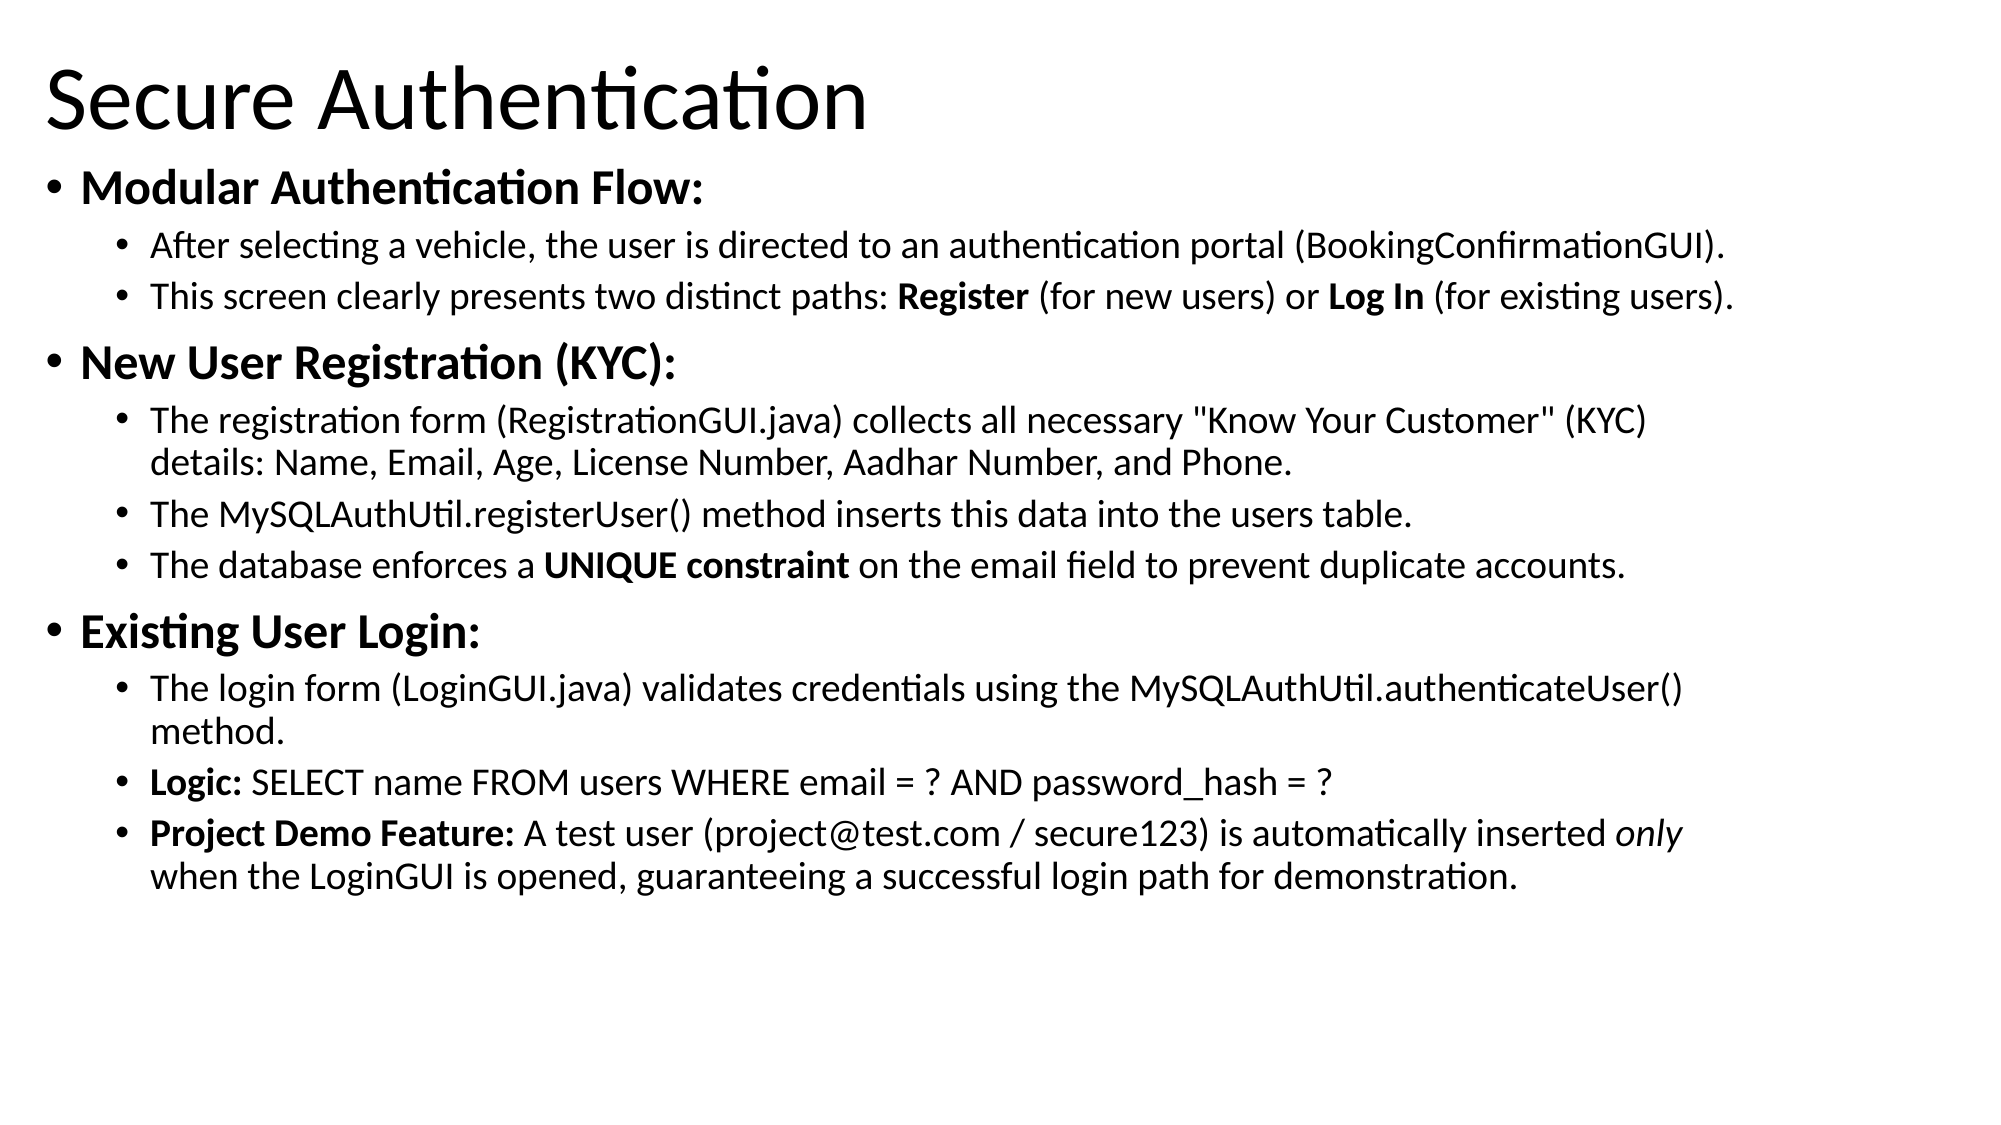

# Secure Authentication
Modular Authentication Flow:
After selecting a vehicle, the user is directed to an authentication portal (BookingConfirmationGUI).
This screen clearly presents two distinct paths: Register (for new users) or Log In (for existing users).
New User Registration (KYC):
The registration form (RegistrationGUI.java) collects all necessary "Know Your Customer" (KYC) details: Name, Email, Age, License Number, Aadhar Number, and Phone.
The MySQLAuthUtil.registerUser() method inserts this data into the users table.
The database enforces a UNIQUE constraint on the email field to prevent duplicate accounts.
Existing User Login:
The login form (LoginGUI.java) validates credentials using the MySQLAuthUtil.authenticateUser() method.
Logic: SELECT name FROM users WHERE email = ? AND password_hash = ?
Project Demo Feature: A test user (project@test.com / secure123) is automatically inserted only when the LoginGUI is opened, guaranteeing a successful login path for demonstration.